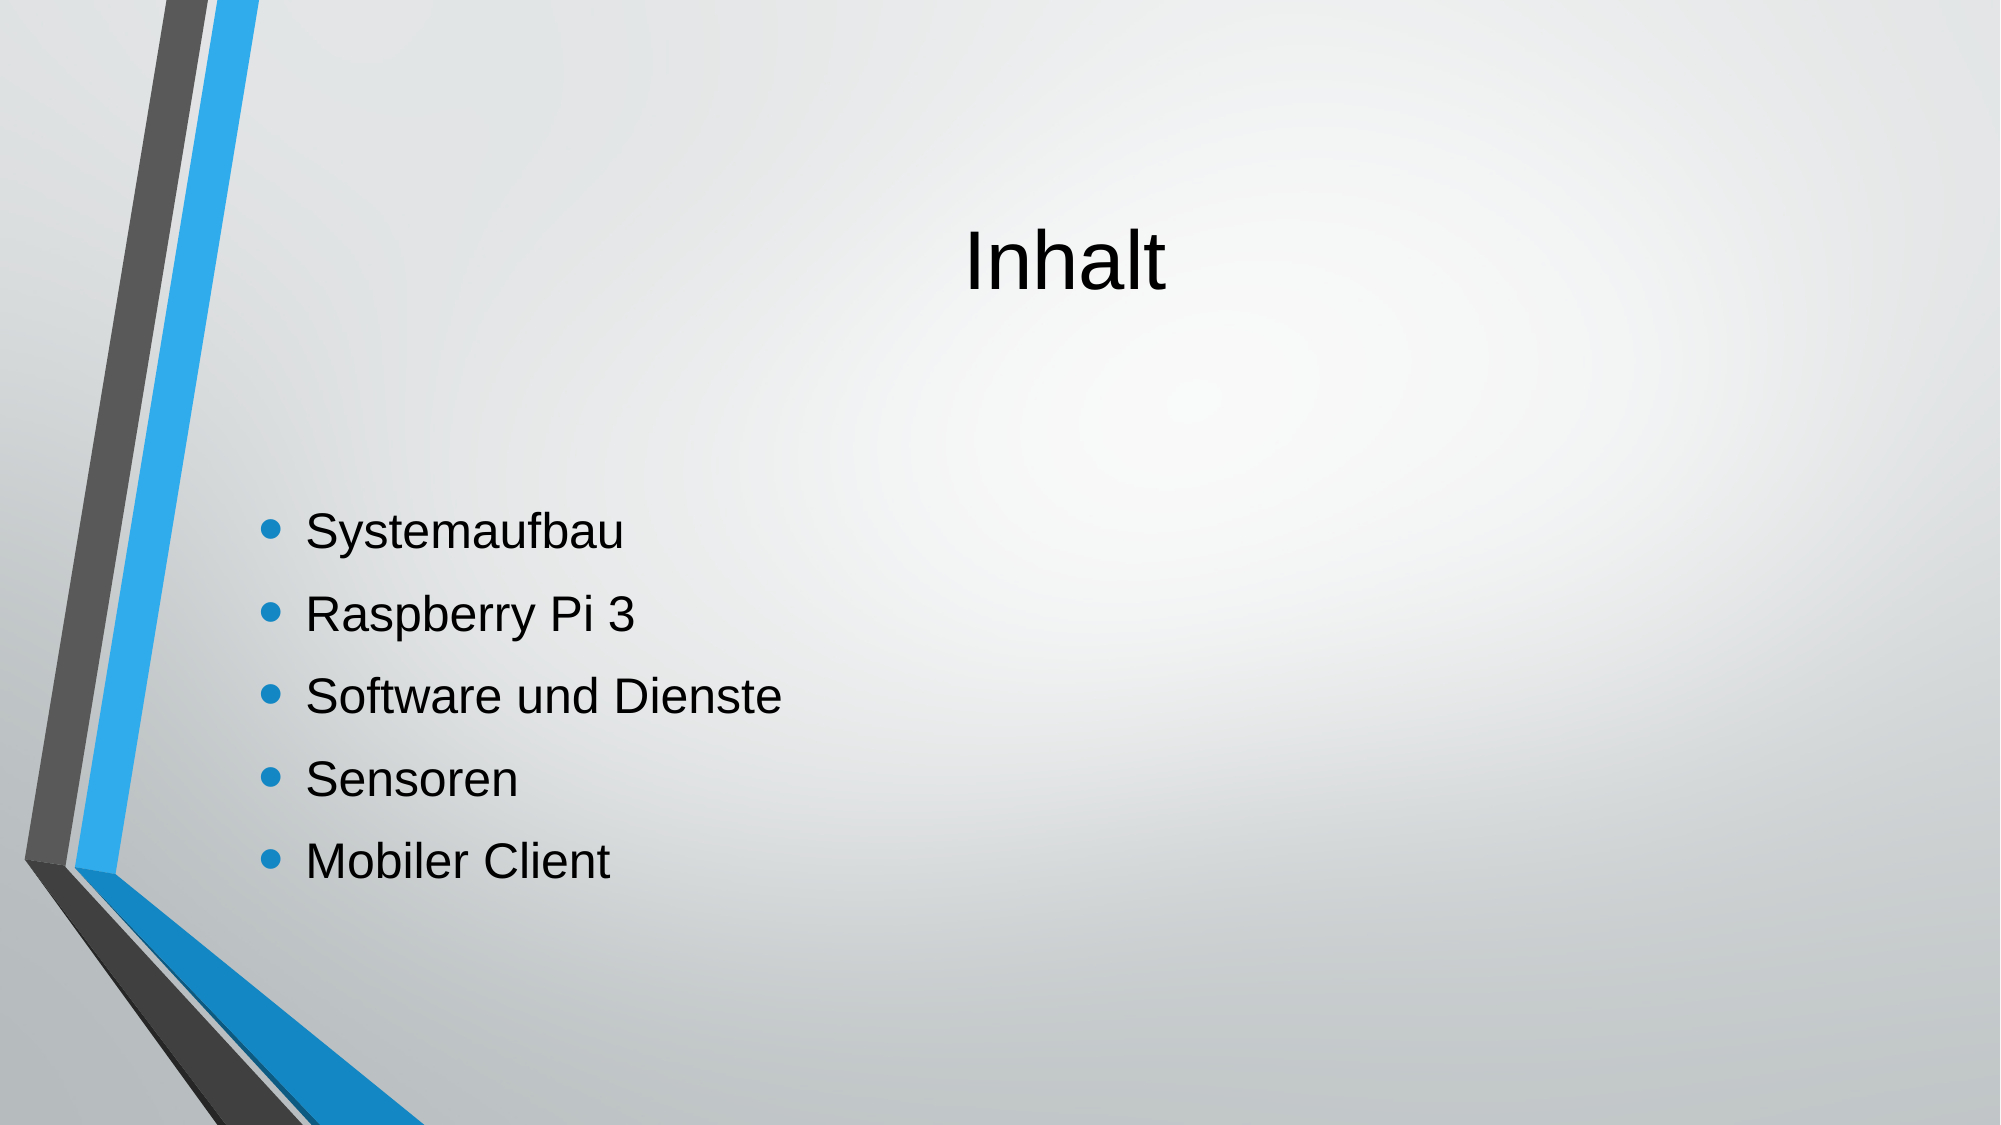

# Inhalt
Systemaufbau
Raspberry Pi 3
Software und Dienste
Sensoren
Mobiler Client